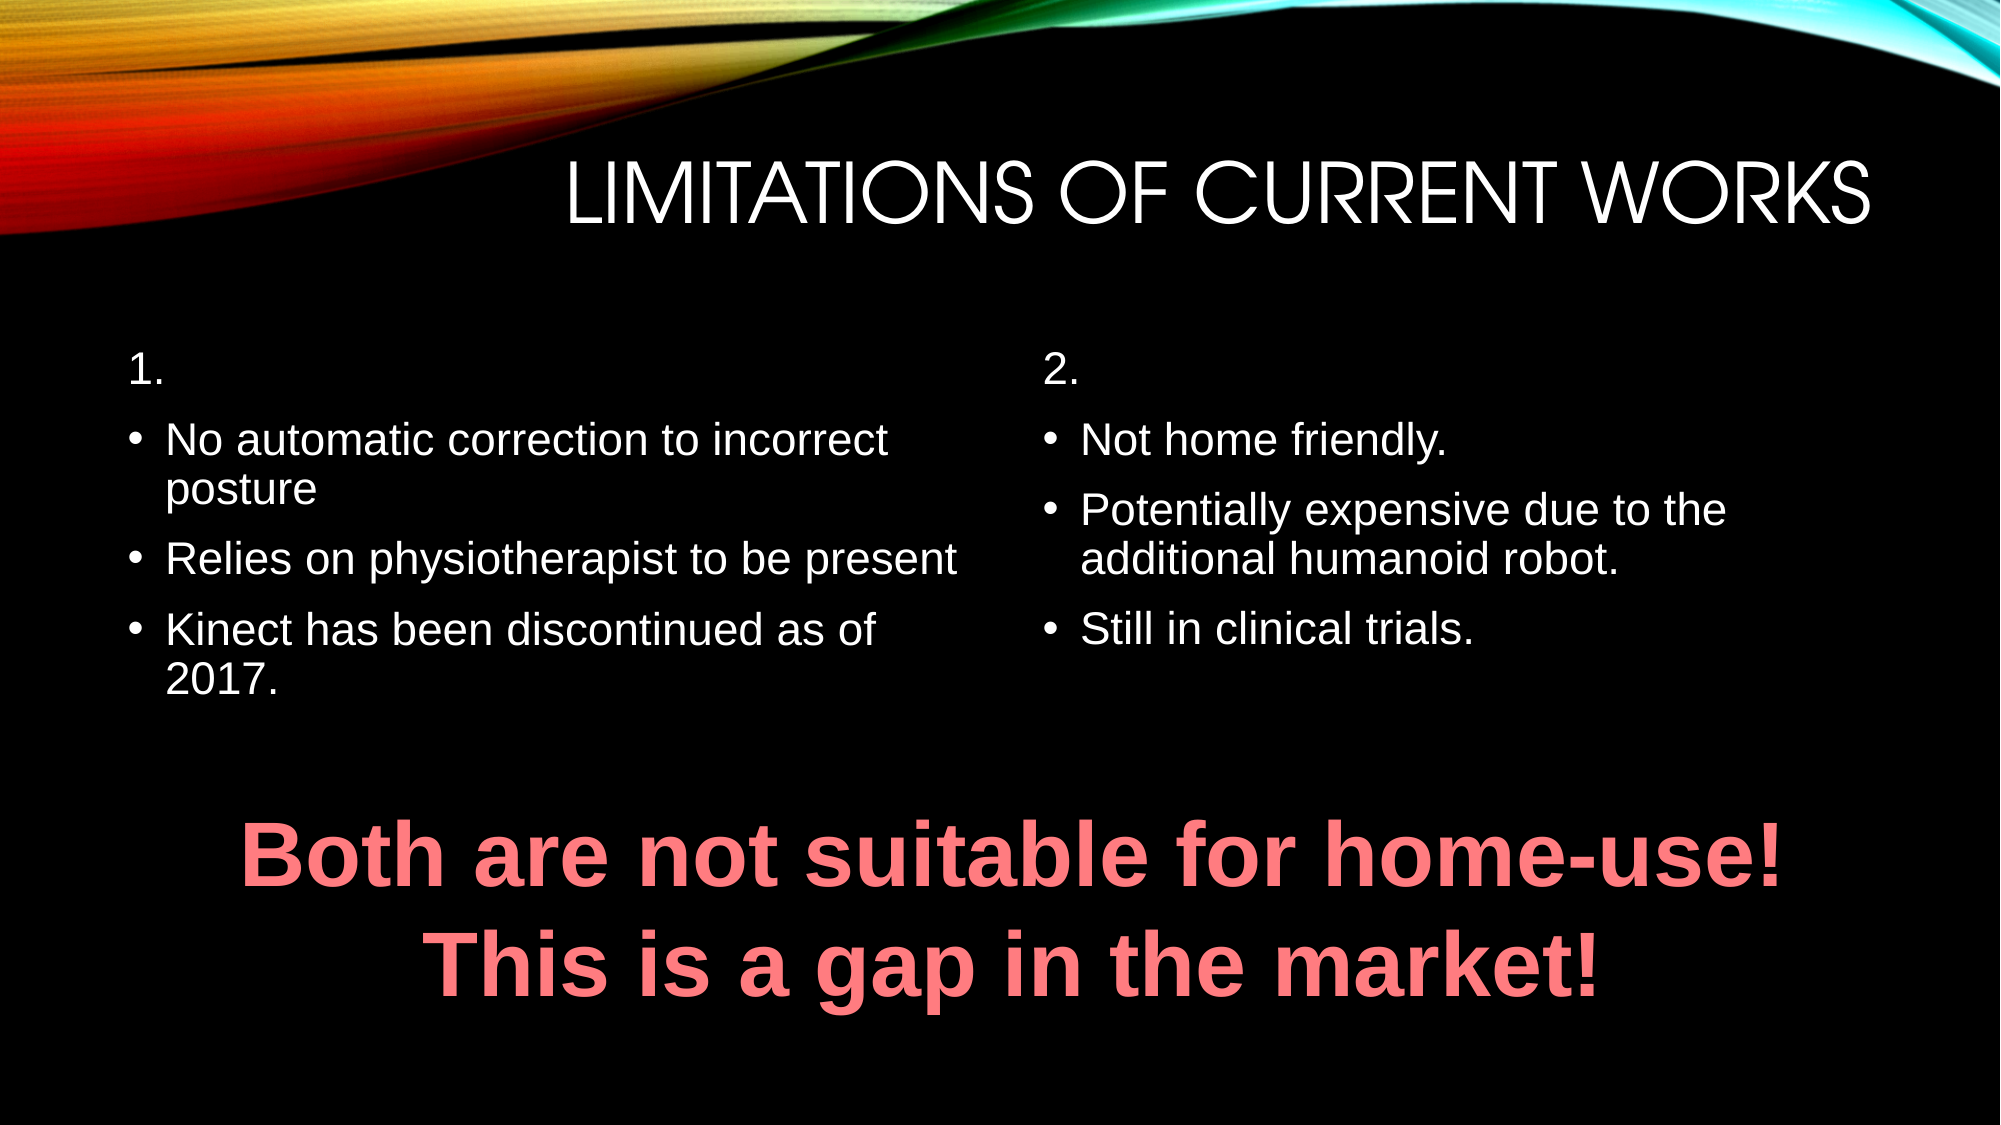

# Limitations of current works
1.
No automatic correction to incorrect posture
Relies on physiotherapist to be present
Kinect has been discontinued as of 2017.

2.
Not home friendly.
Potentially expensive due to the additional humanoid robot.
Still in clinical trials.
Both are not suitable for home-use!
This is a gap in the market!